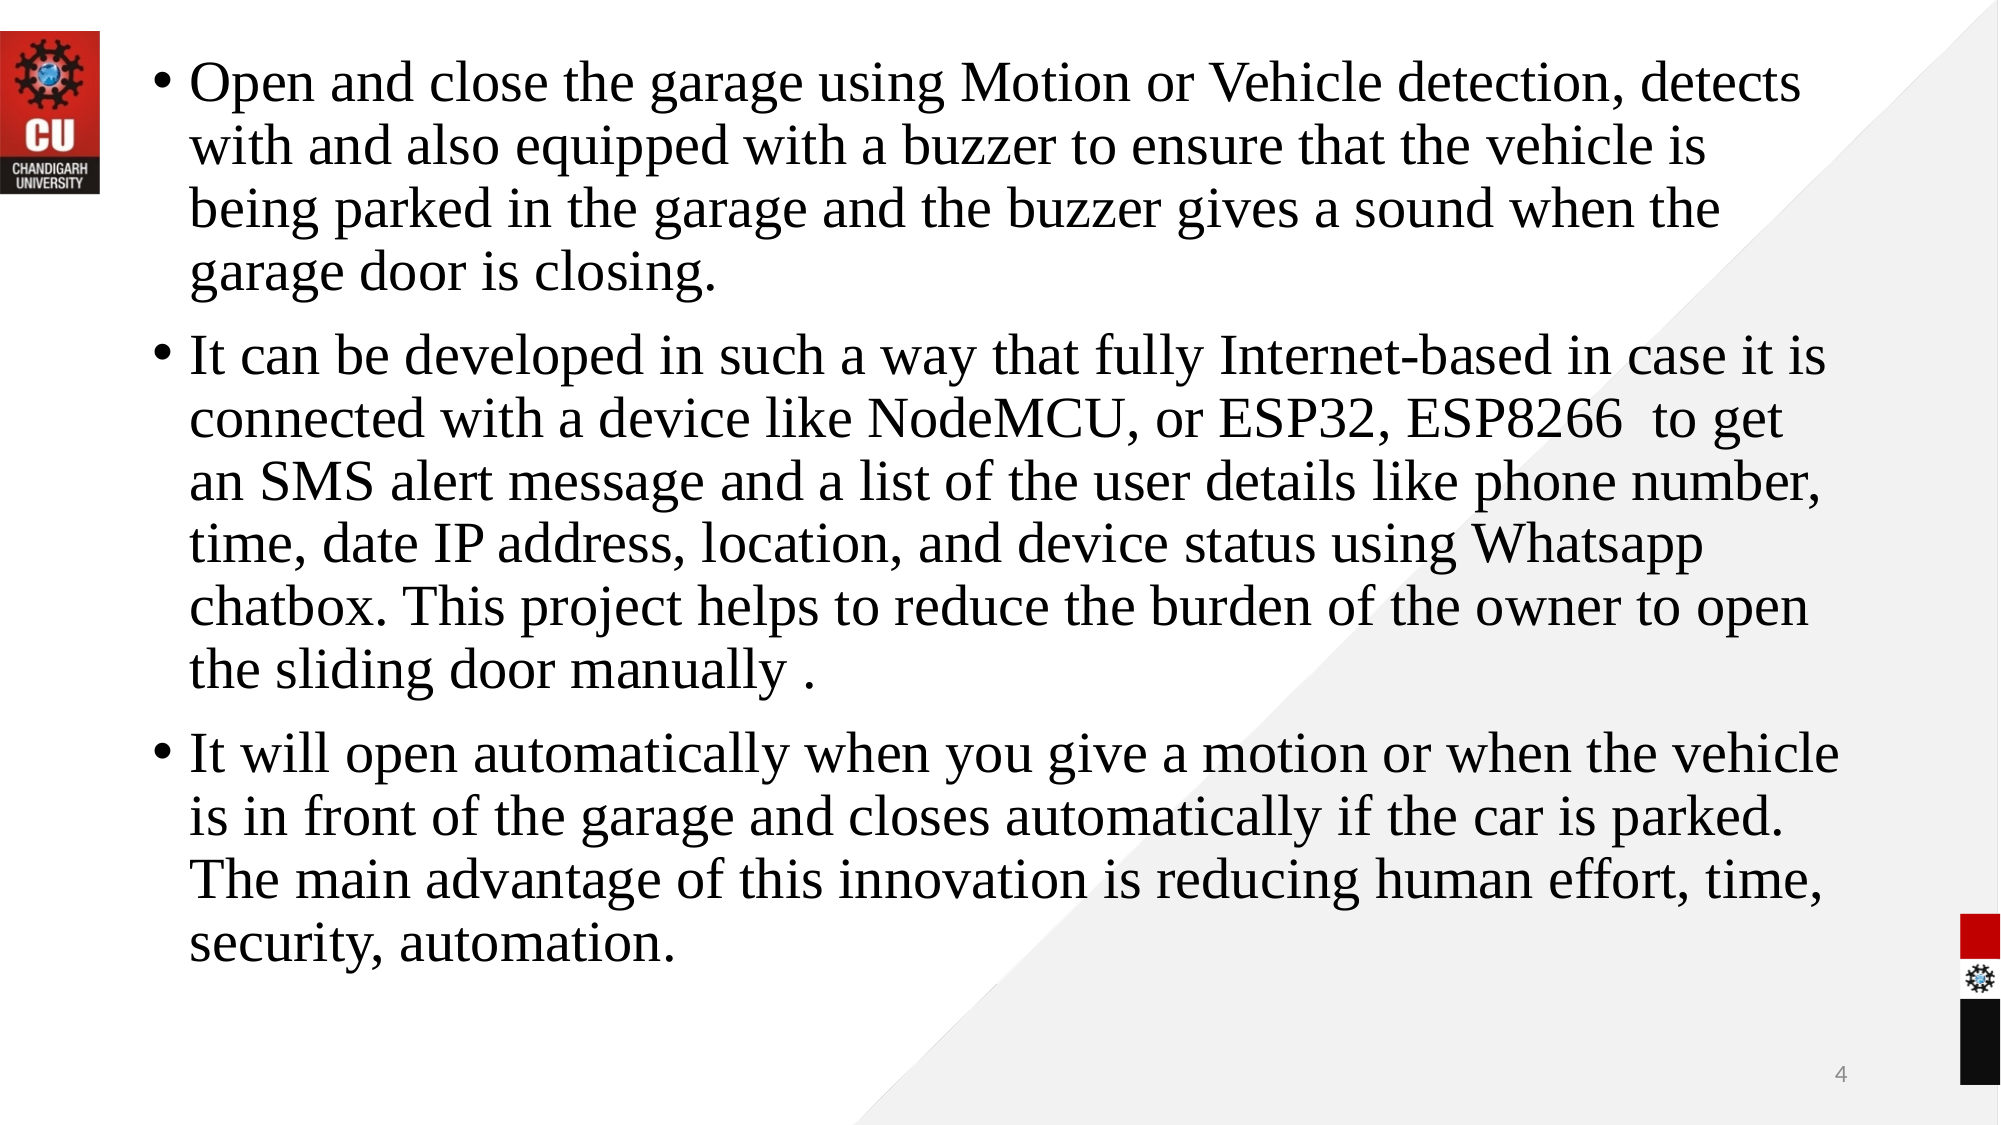

Open and close the garage using Motion or Vehicle detection, detects with and also equipped with a buzzer to ensure that the vehicle is being parked in the garage and the buzzer gives a sound when the garage door is closing.
It can be developed in such a way that fully Internet-based in case it is connected with a device like NodeMCU, or ESP32, ESP8266  to get an SMS alert message and a list of the user details like phone number, time, date IP address, location, and device status using Whatsapp chatbox. This project helps to reduce the burden of the owner to open the sliding door manually .
It will open automatically when you give a motion or when the vehicle is in front of the garage and closes automatically if the car is parked. The main advantage of this innovation is reducing human effort, time, security, automation.

4